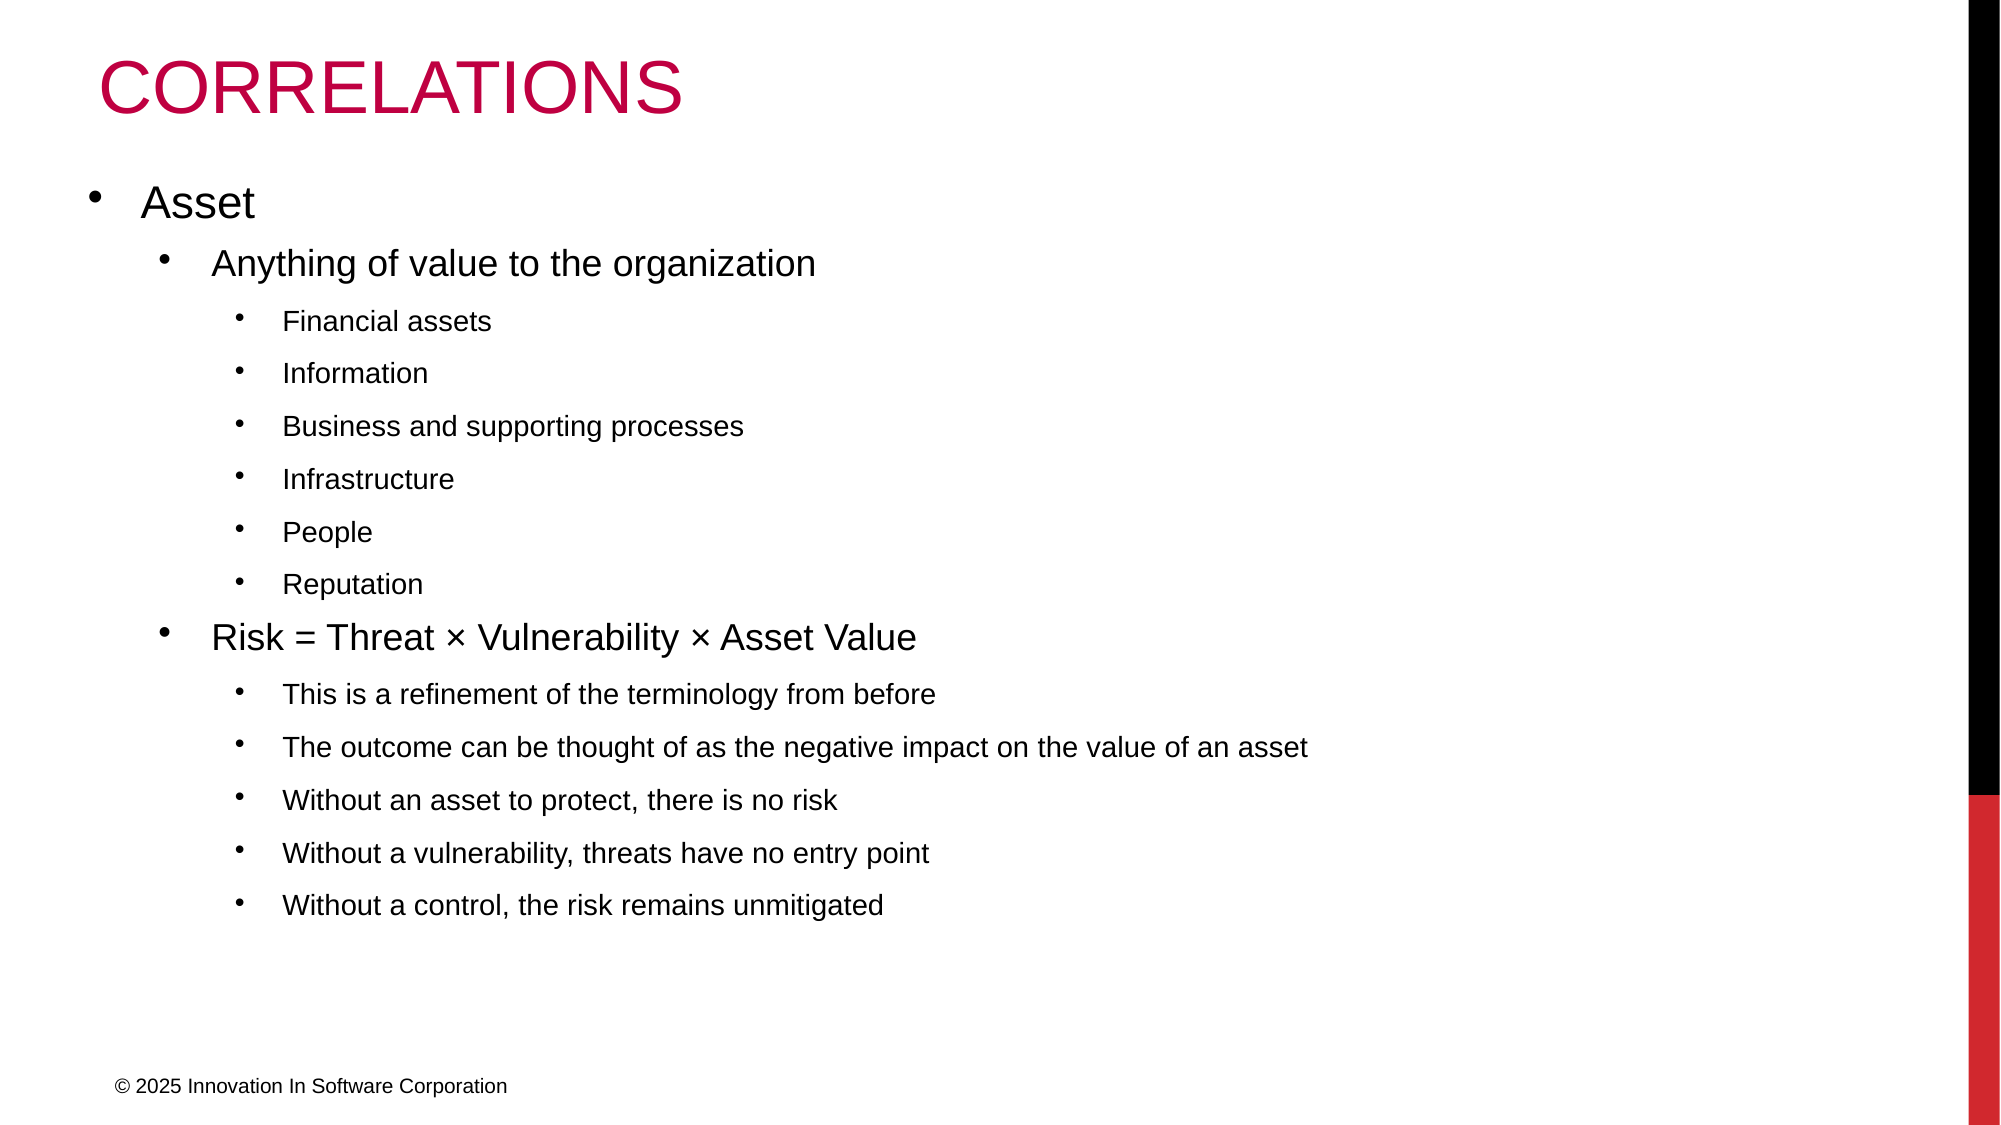

# correlations
Asset
Anything of value to the organization
Financial assets
Information
Business and supporting processes
Infrastructure
People
Reputation
Risk = Threat × Vulnerability × Asset Value
This is a refinement of the terminology from before
The outcome can be thought of as the negative impact on the value of an asset
Without an asset to protect, there is no risk
Without a vulnerability, threats have no entry point
Without a control, the risk remains unmitigated
© 2025 Innovation In Software Corporation